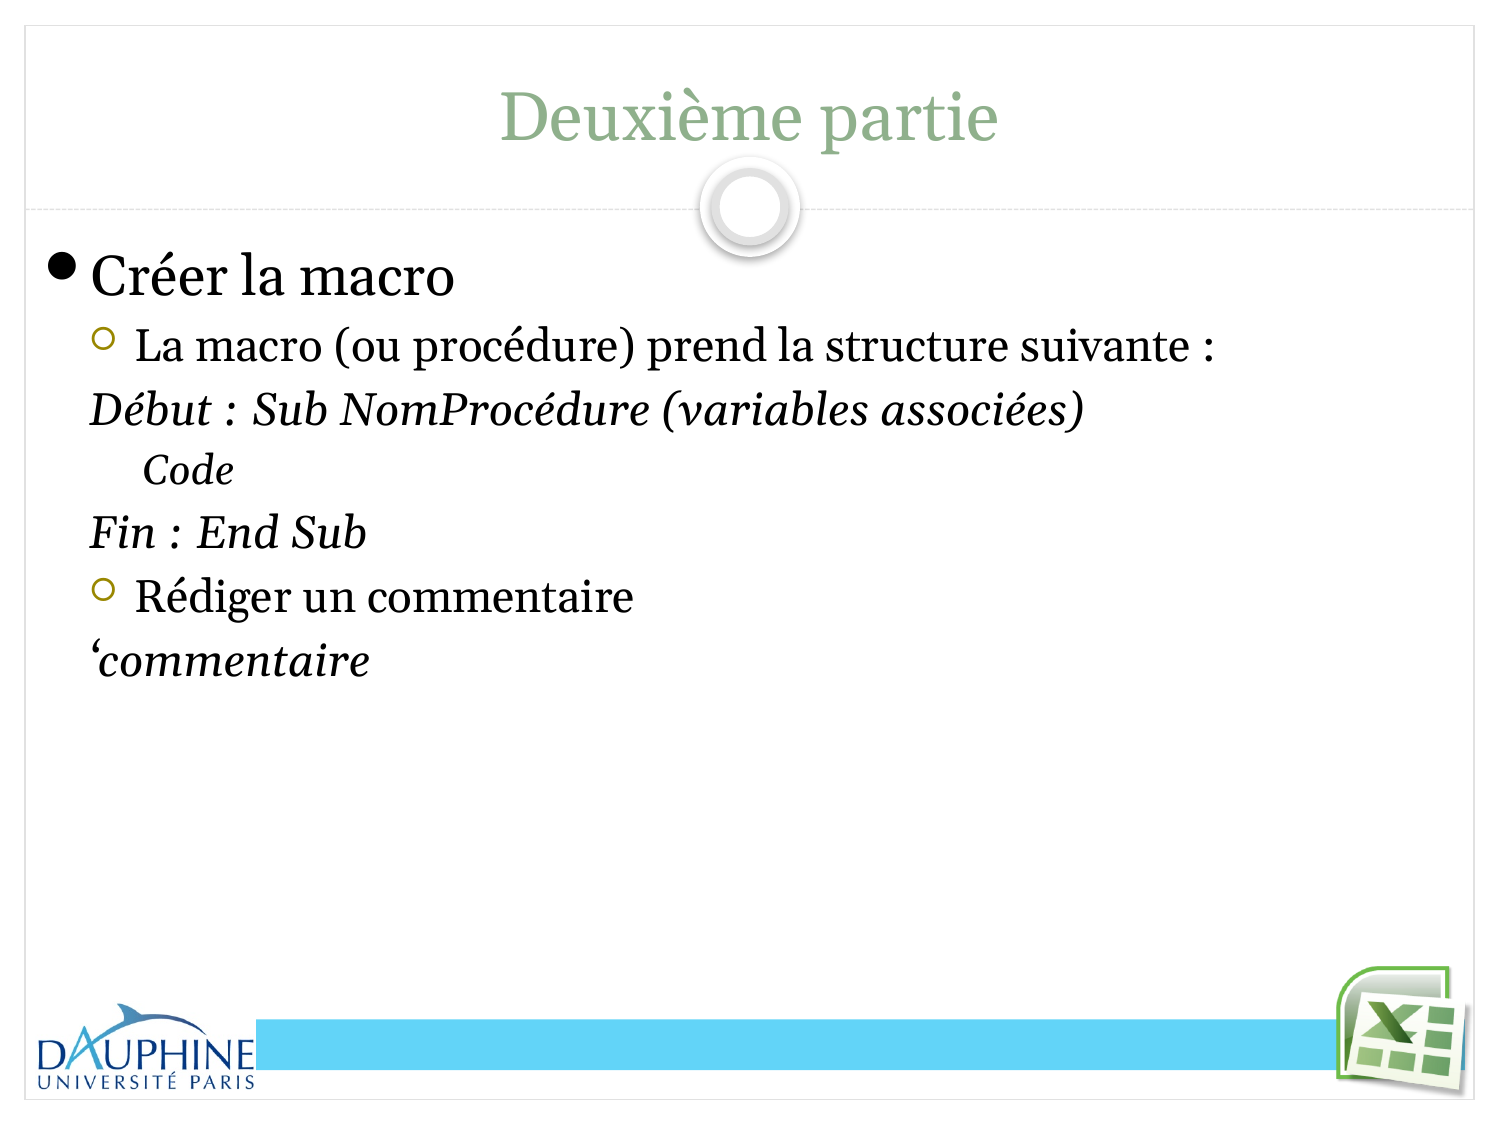

# Deuxième partie
Créer la macro
La macro (ou procédure) prend la structure suivante :
Début : Sub NomProcédure (variables associées)
Code
Fin : End Sub
Rédiger un commentaire
‘commentaire